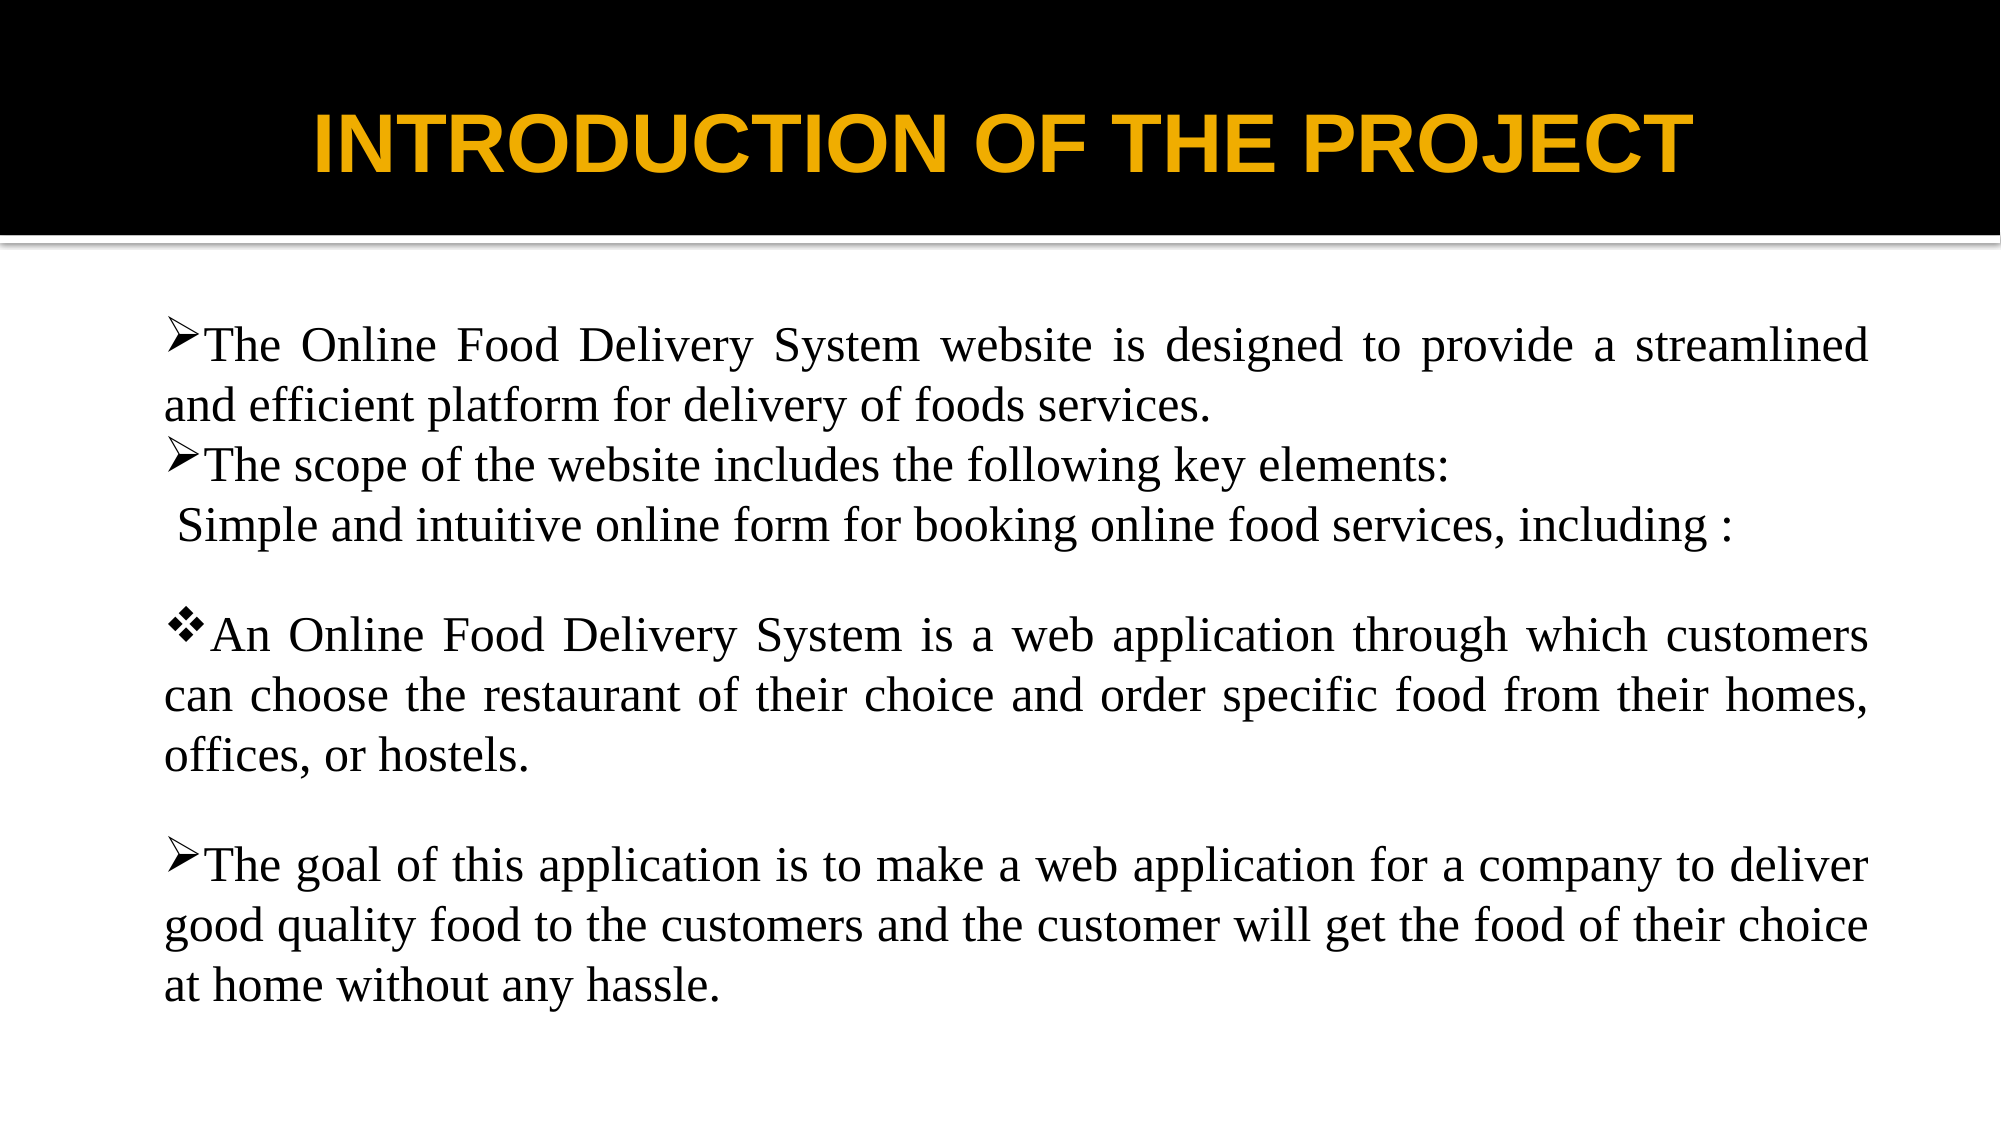

# INTRODUCTION OF THE PROJECT
The Online Food Delivery System website is designed to provide a streamlined and efficient platform for delivery of foods services.
The scope of the website includes the following key elements:
 Simple and intuitive online form for booking online food services, including :

An Online Food Delivery System is a web application through which customers can choose the restaurant of their choice and order specific food from their homes, offices, or hostels.

The goal of this application is to make a web application for a company to deliver good quality food to the customers and the customer will get the food of their choice at home without any hassle.